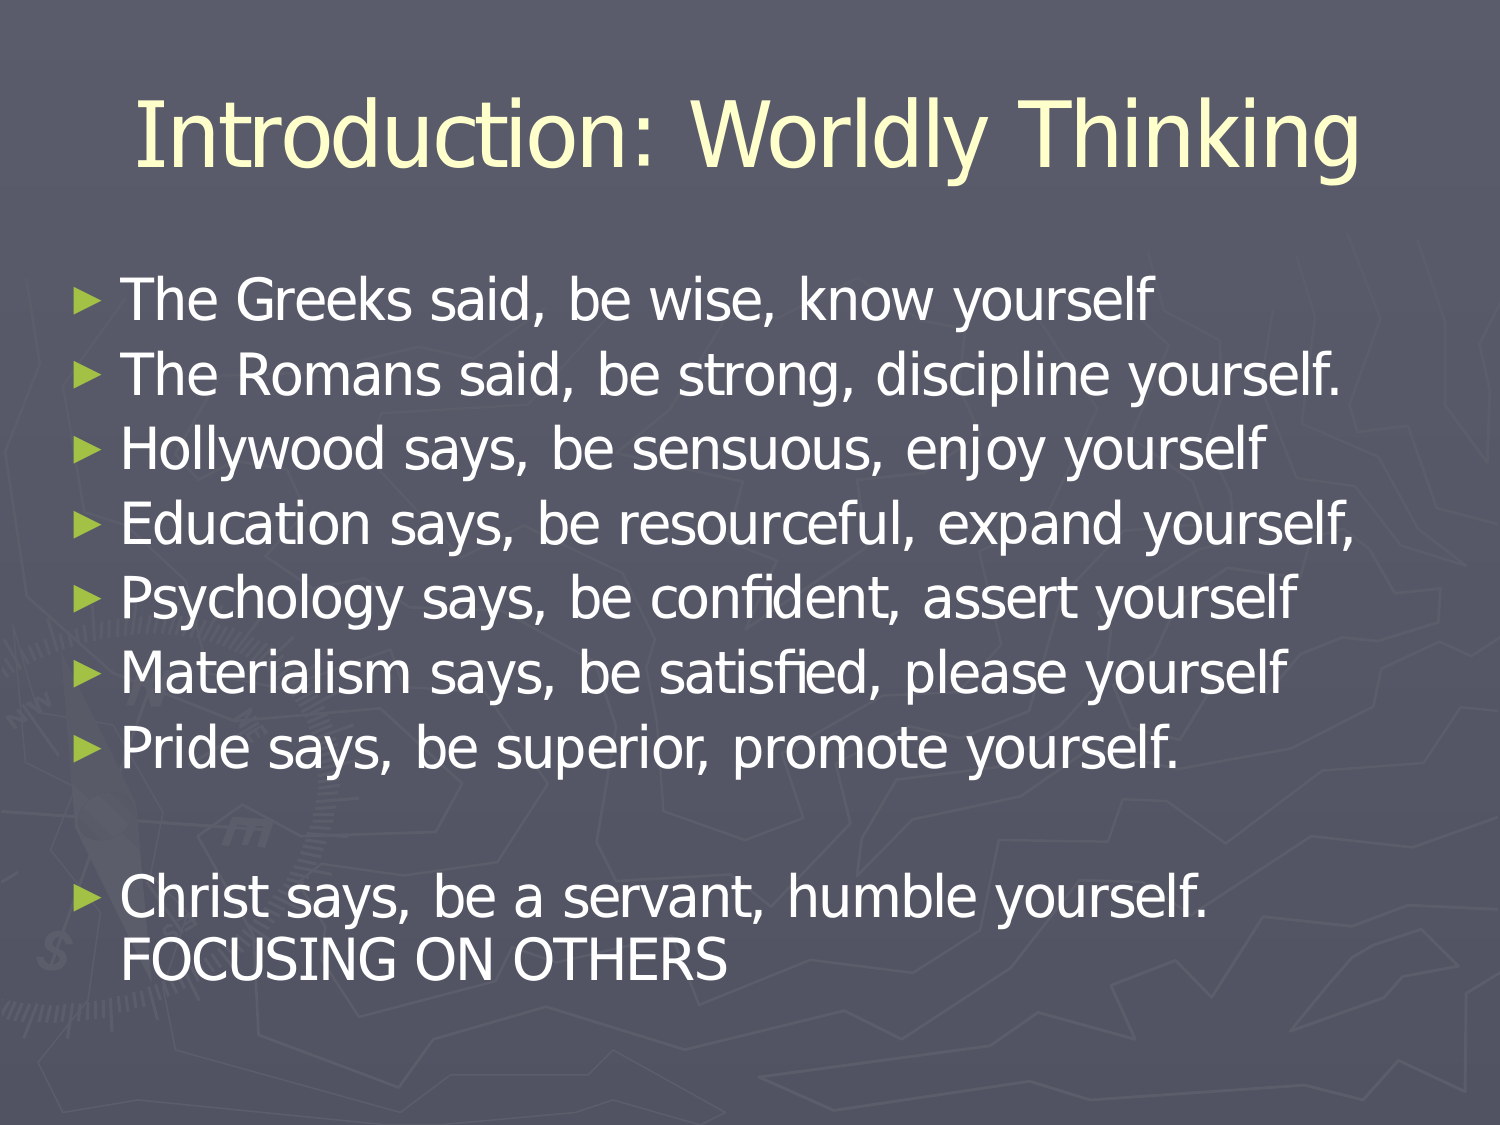

# Introduction: Worldly Thinking
The Greeks said, be wise, know yourself
The Romans said, be strong, discipline yourself.
Hollywood says, be sensuous, enjoy yourself
Education says, be resourceful, expand yourself,
Psychology says, be confident, assert yourself
Materialism says, be satisfied, please yourself
Pride says, be superior, promote yourself.

Christ says, be a servant, humble yourself.  FOCUSING ON OTHERS